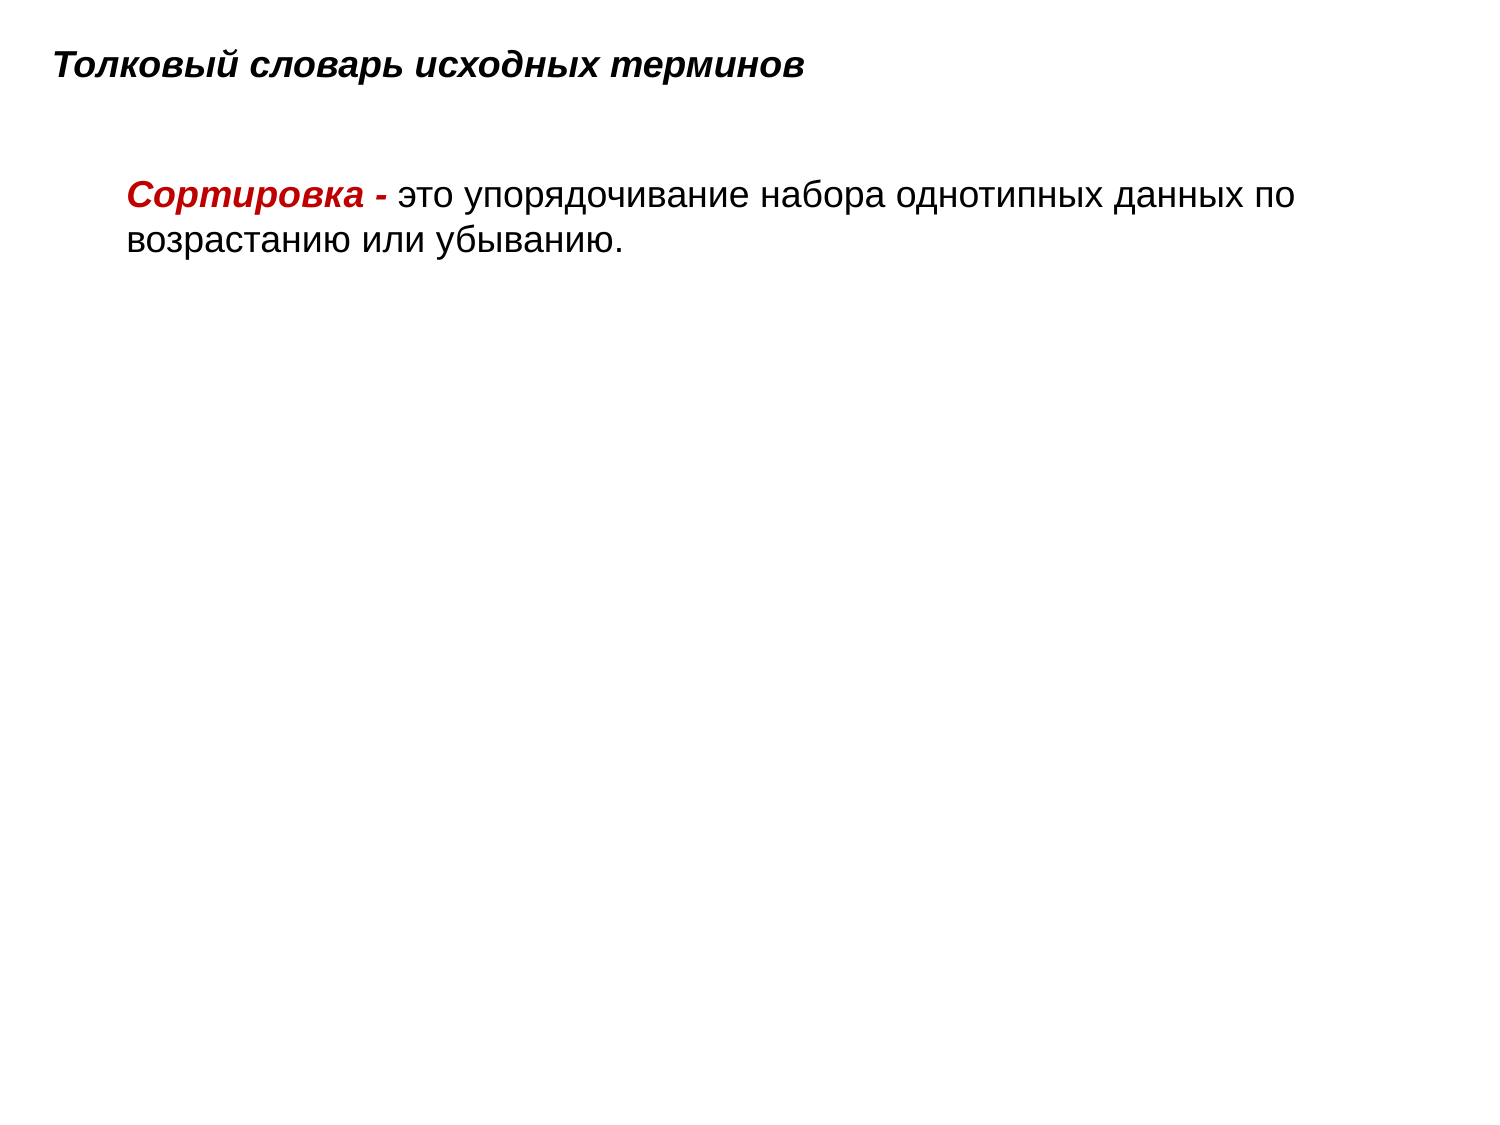

Толковый словарь исходных терминов
Сортировка - это упорядочивание набора однотипных данных по воз­растанию или убыванию.